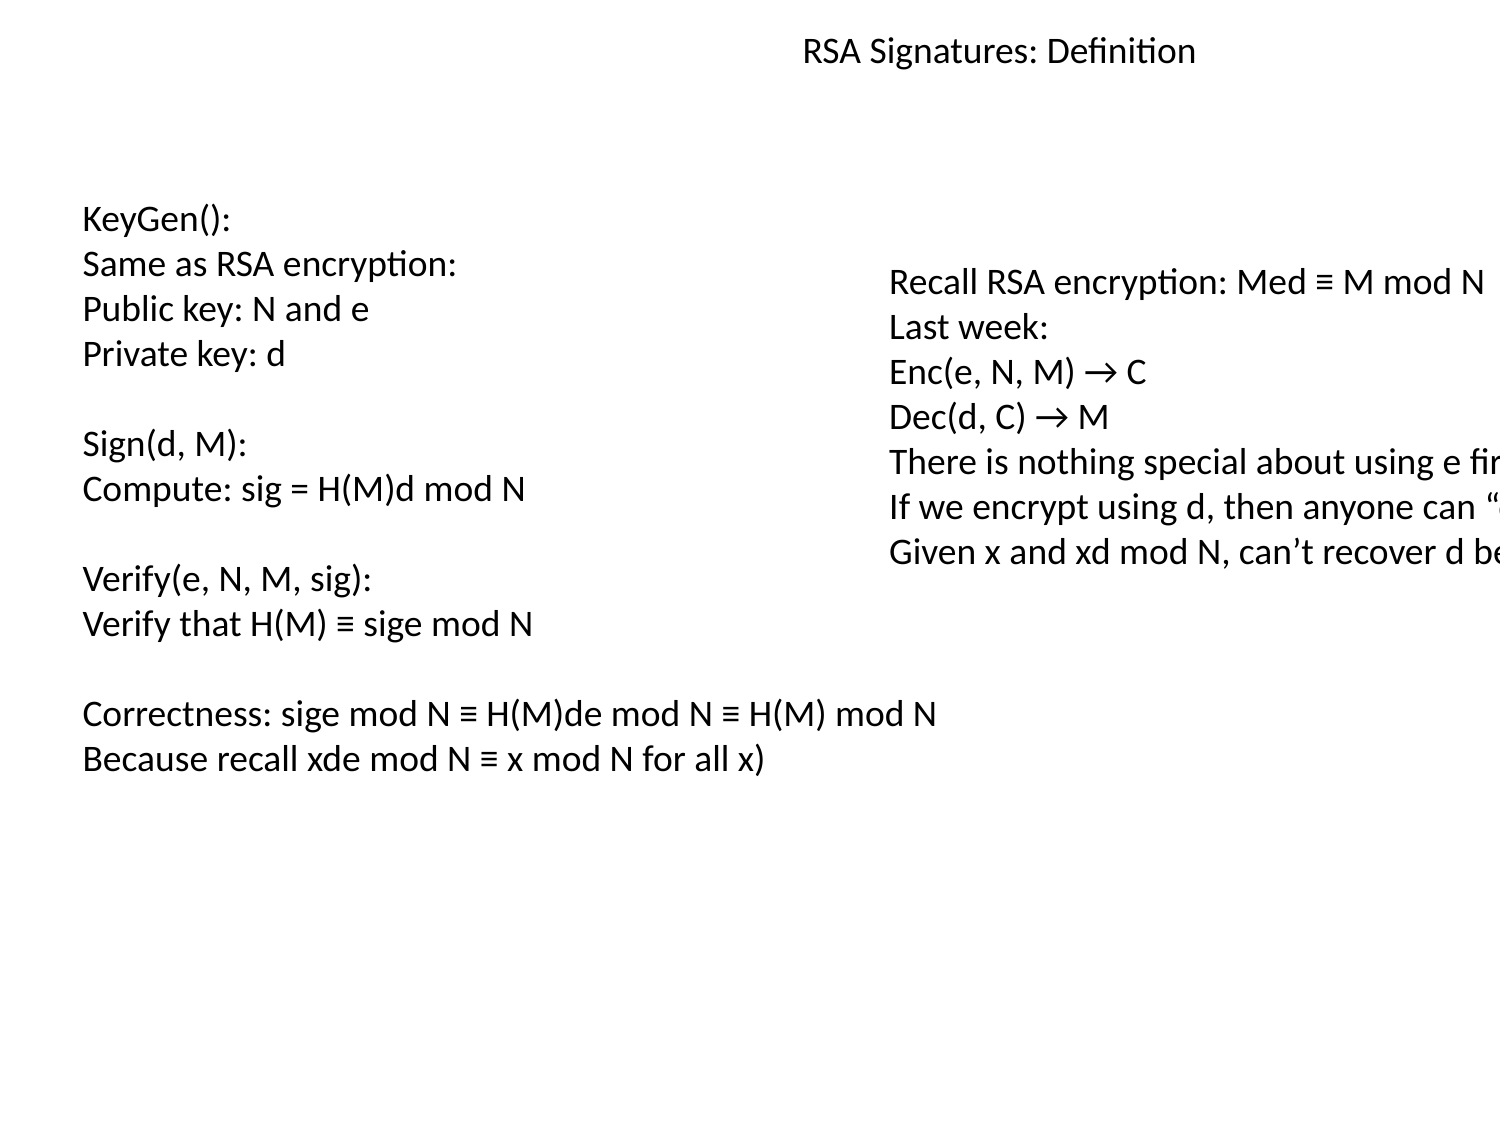

RSA Signatures: Definition
KeyGen():
Same as RSA encryption:
Public key: N and e
Private key: d

Sign(d, M):
Compute: sig = H(M)d mod N

Verify(e, N, M, sig):
Verify that H(M) ≡ sige mod N

Correctness: sige mod N ≡ H(M)de mod N ≡ H(M) mod N
Because recall xde mod N ≡ x mod N for all x)
Recall RSA encryption: Med ≡ M mod N
Last week:
Enc(e, N, M) → C
Dec(d, C) → M
There is nothing special about using e first or using d first!
If we encrypt using d, then anyone can “decrypt” using e
Given x and xd mod N, can’t recover d because of discrete-log problem, so d is safe